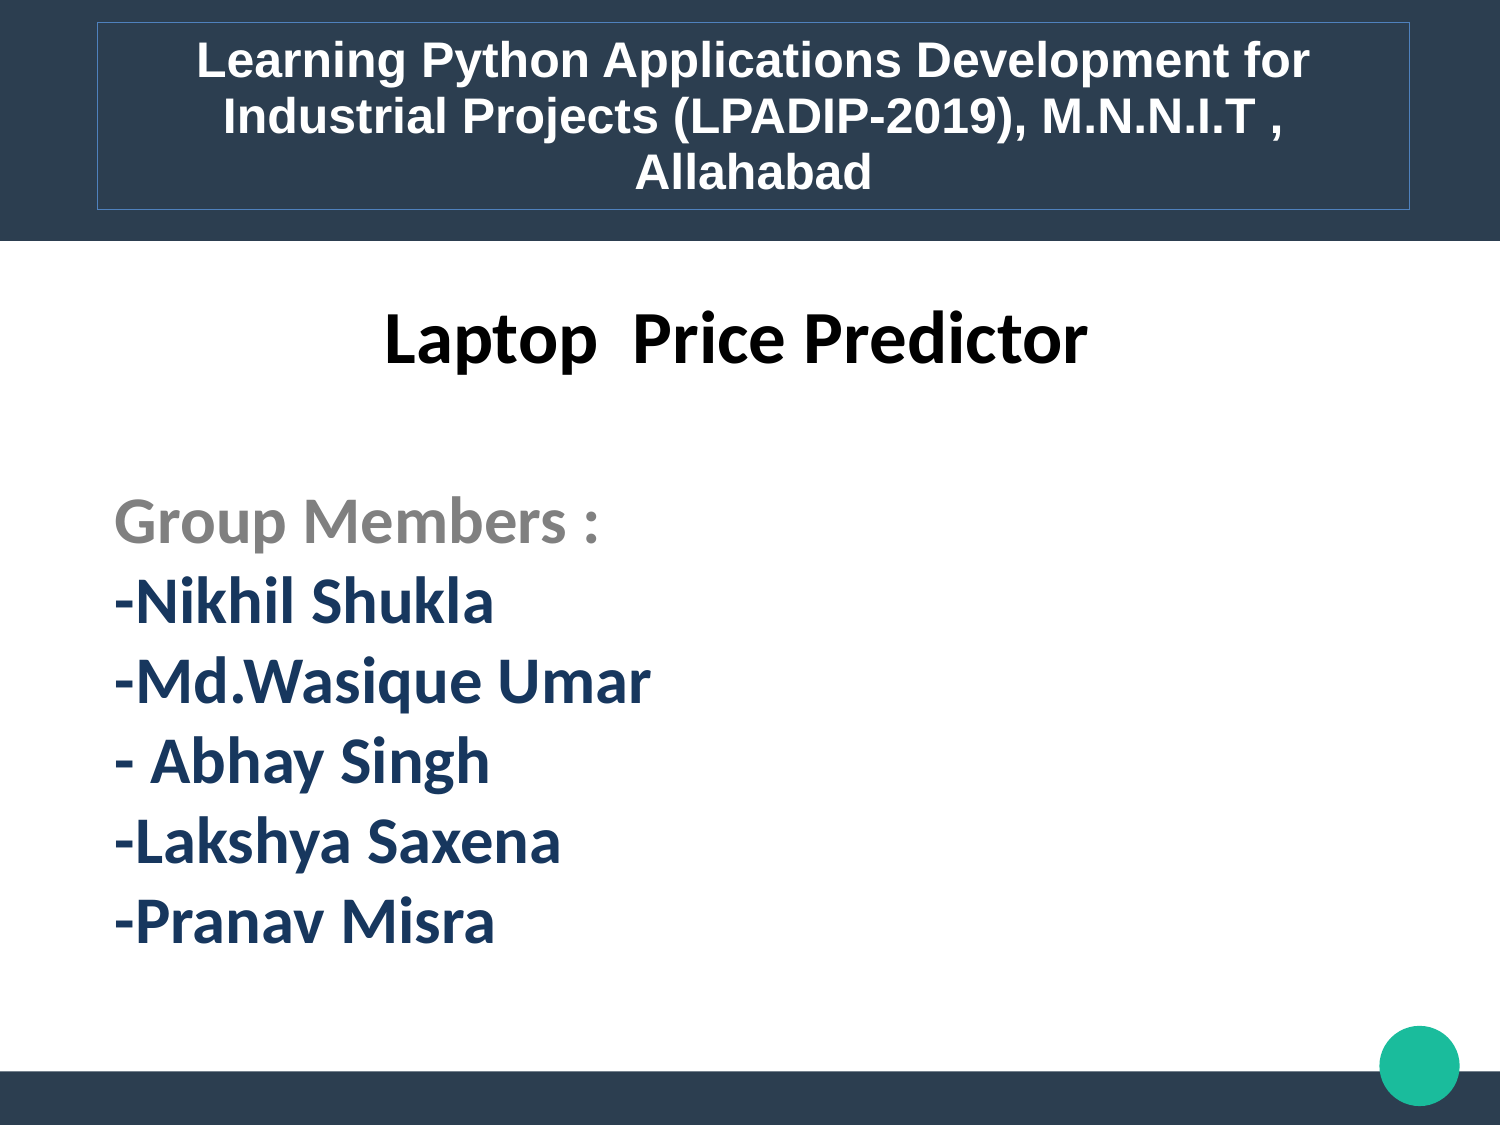

Learning Python Applications Development for Industrial Projects (LPADIP-2019), M.N.N.I.T , Allahabad
Laptop  Price Predictor

Group Members :
-Nikhil Shukla
-Md.Wasique Umar
- Abhay Singh
-Lakshya Saxena
-Pranav Misra